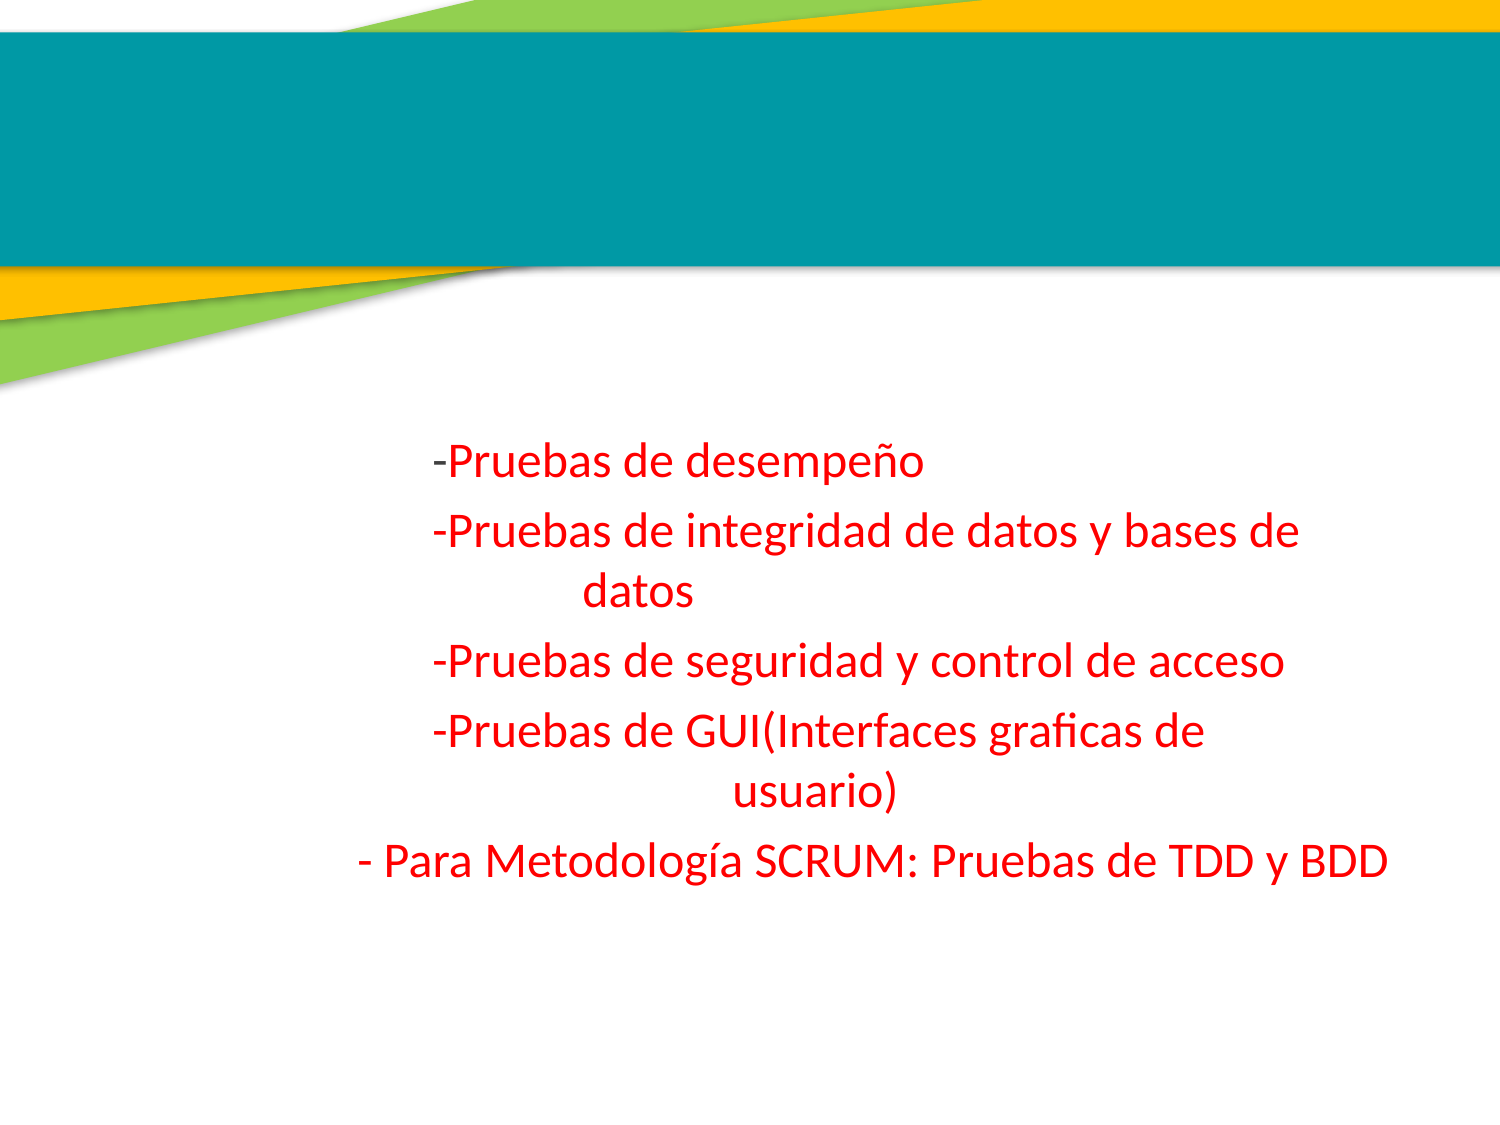

-Pruebas de desempeño
	-Pruebas de integridad de datos y bases de 			datos
	-Pruebas de seguridad y control de acceso
	-Pruebas de GUI(Interfaces graficas de 				usuario)
- Para Metodología SCRUM: Pruebas de TDD y BDD